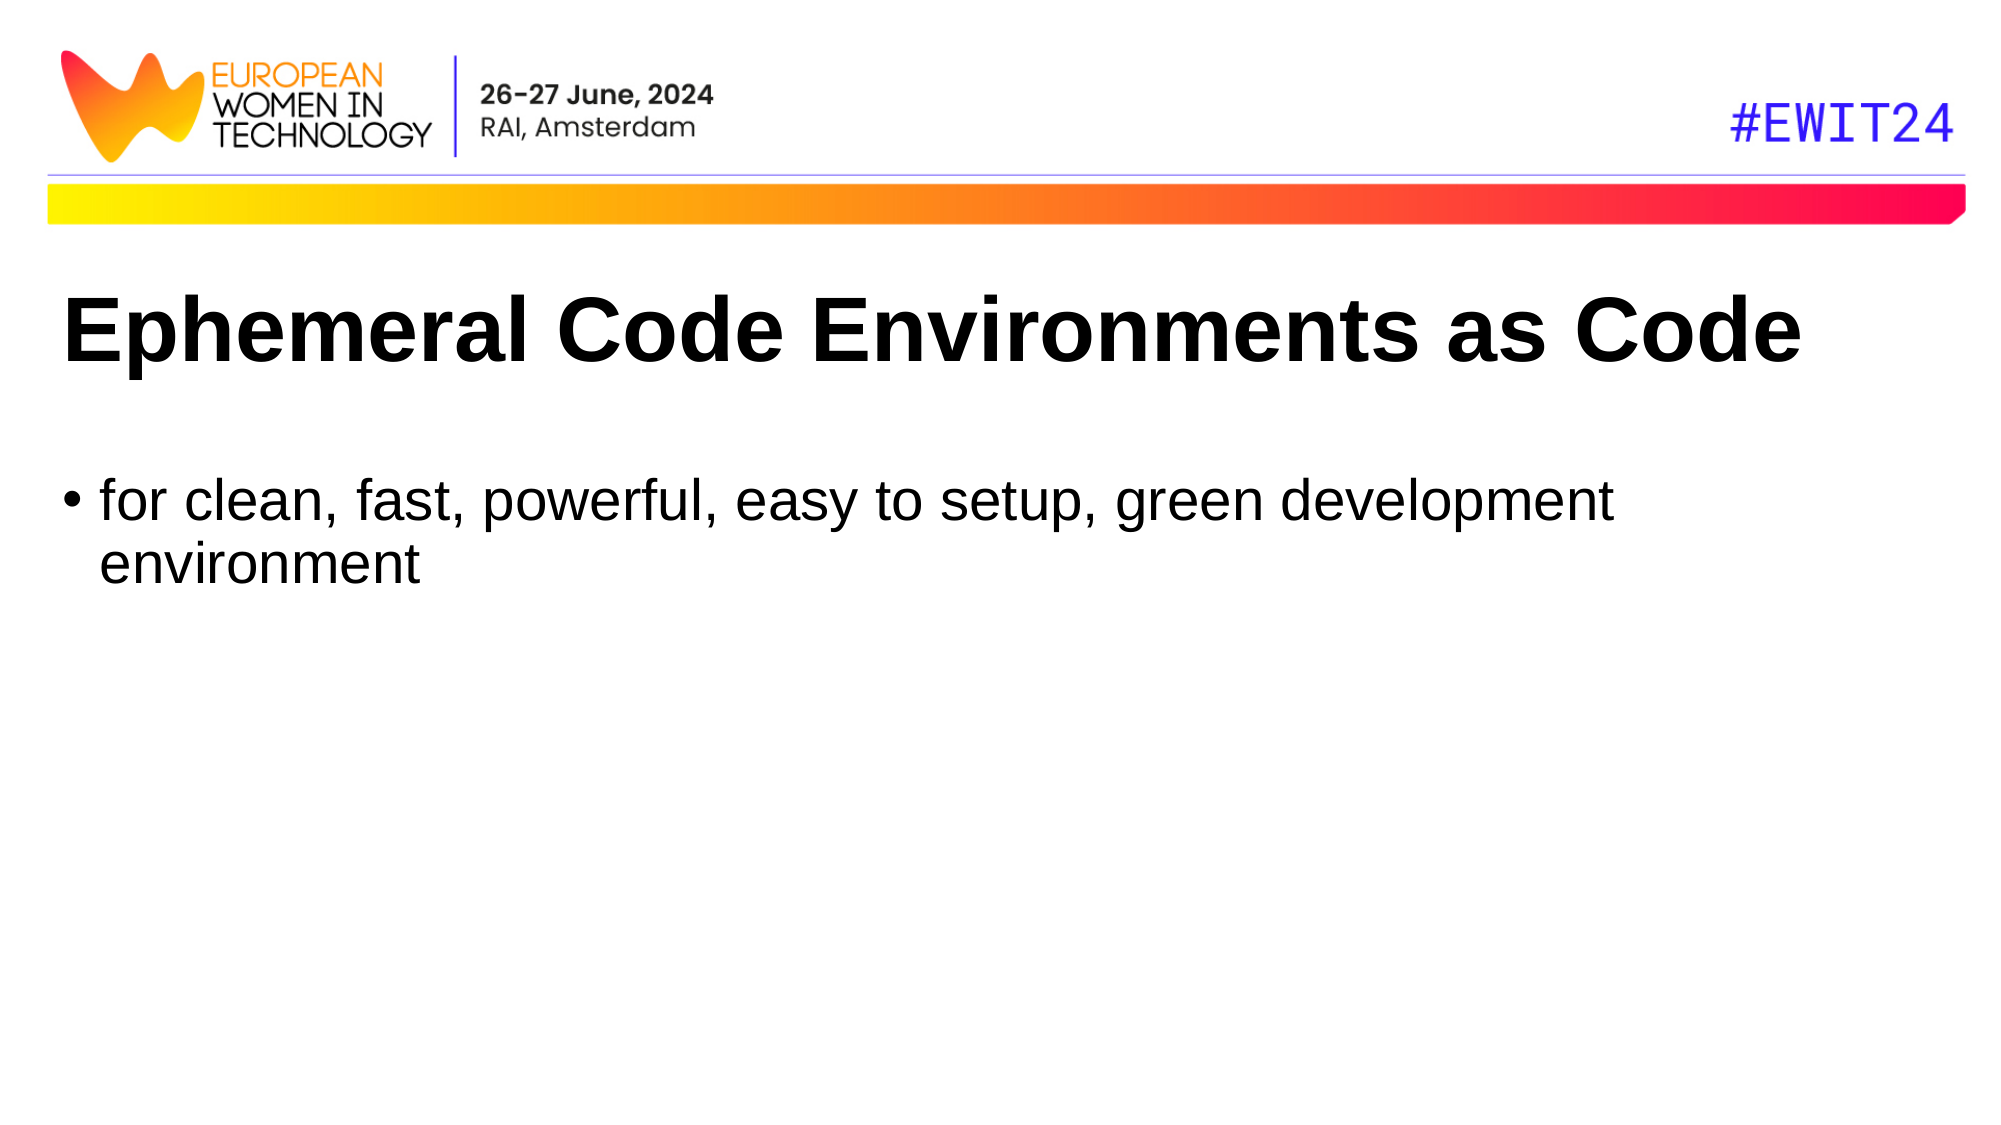

# Ephemeral Code Environments as Code
for clean, fast, powerful, easy to setup, green development environment